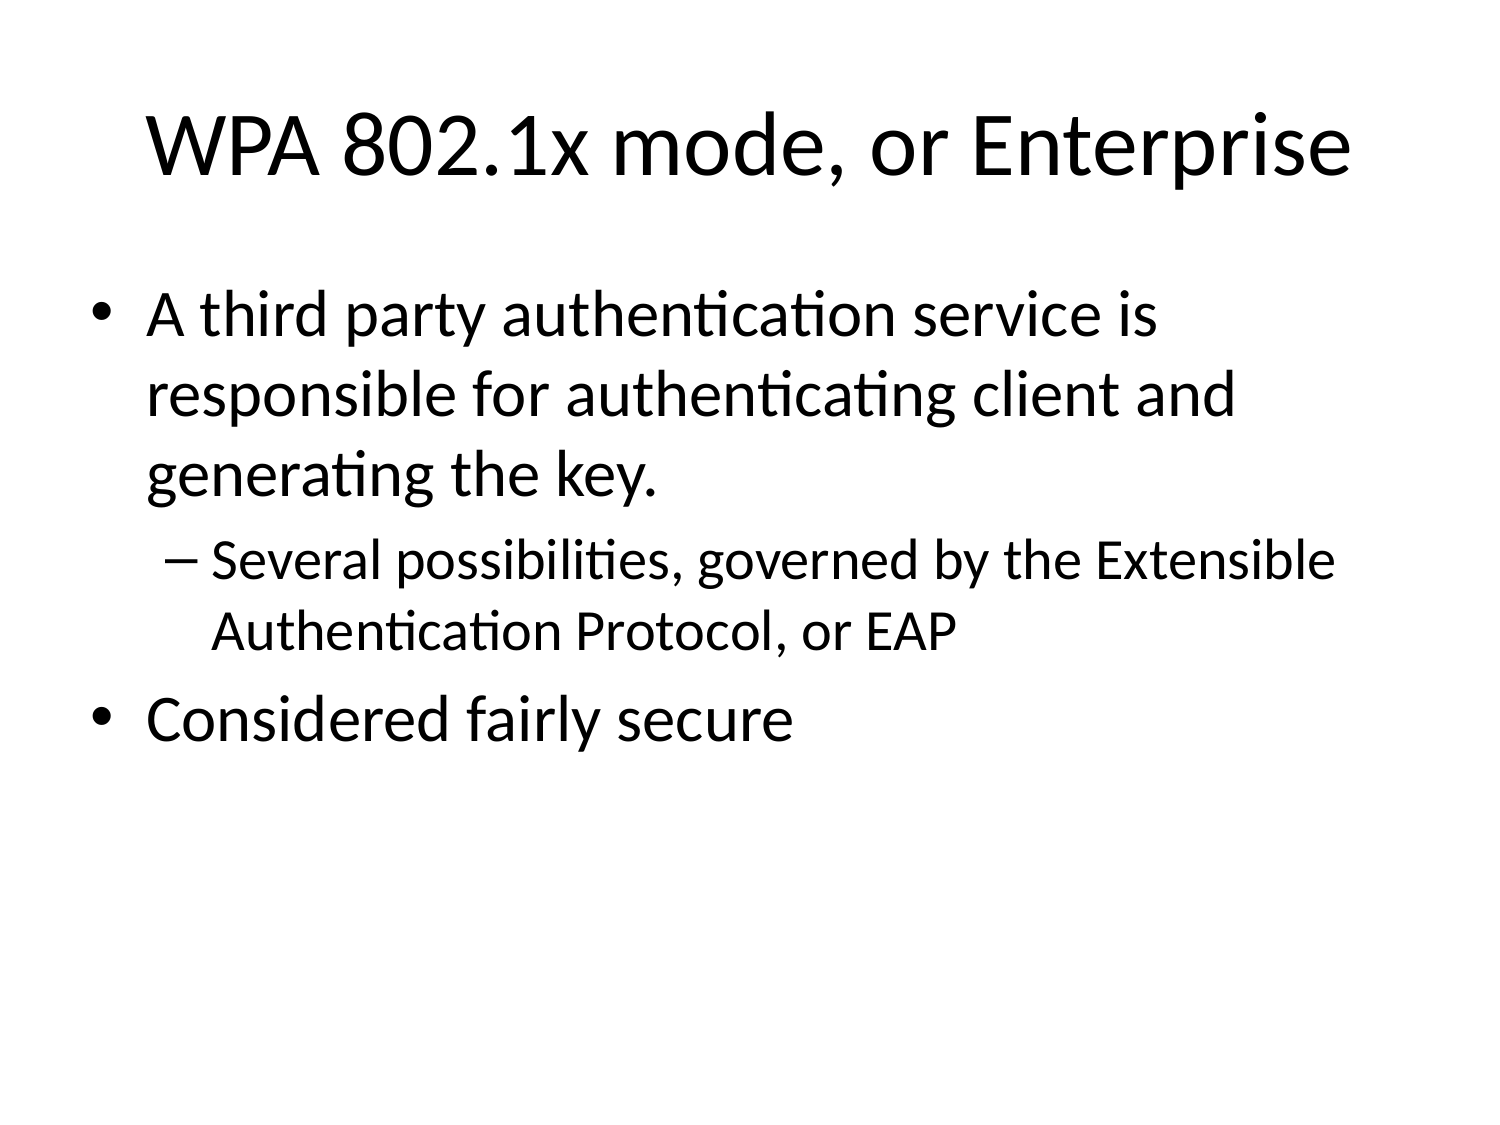

# WPA 802.1x mode, or Enterprise
A third party authentication service is responsible for authenticating client and generating the key.
Several possibilities, governed by the Extensible Authentication Protocol, or EAP
Considered fairly secure